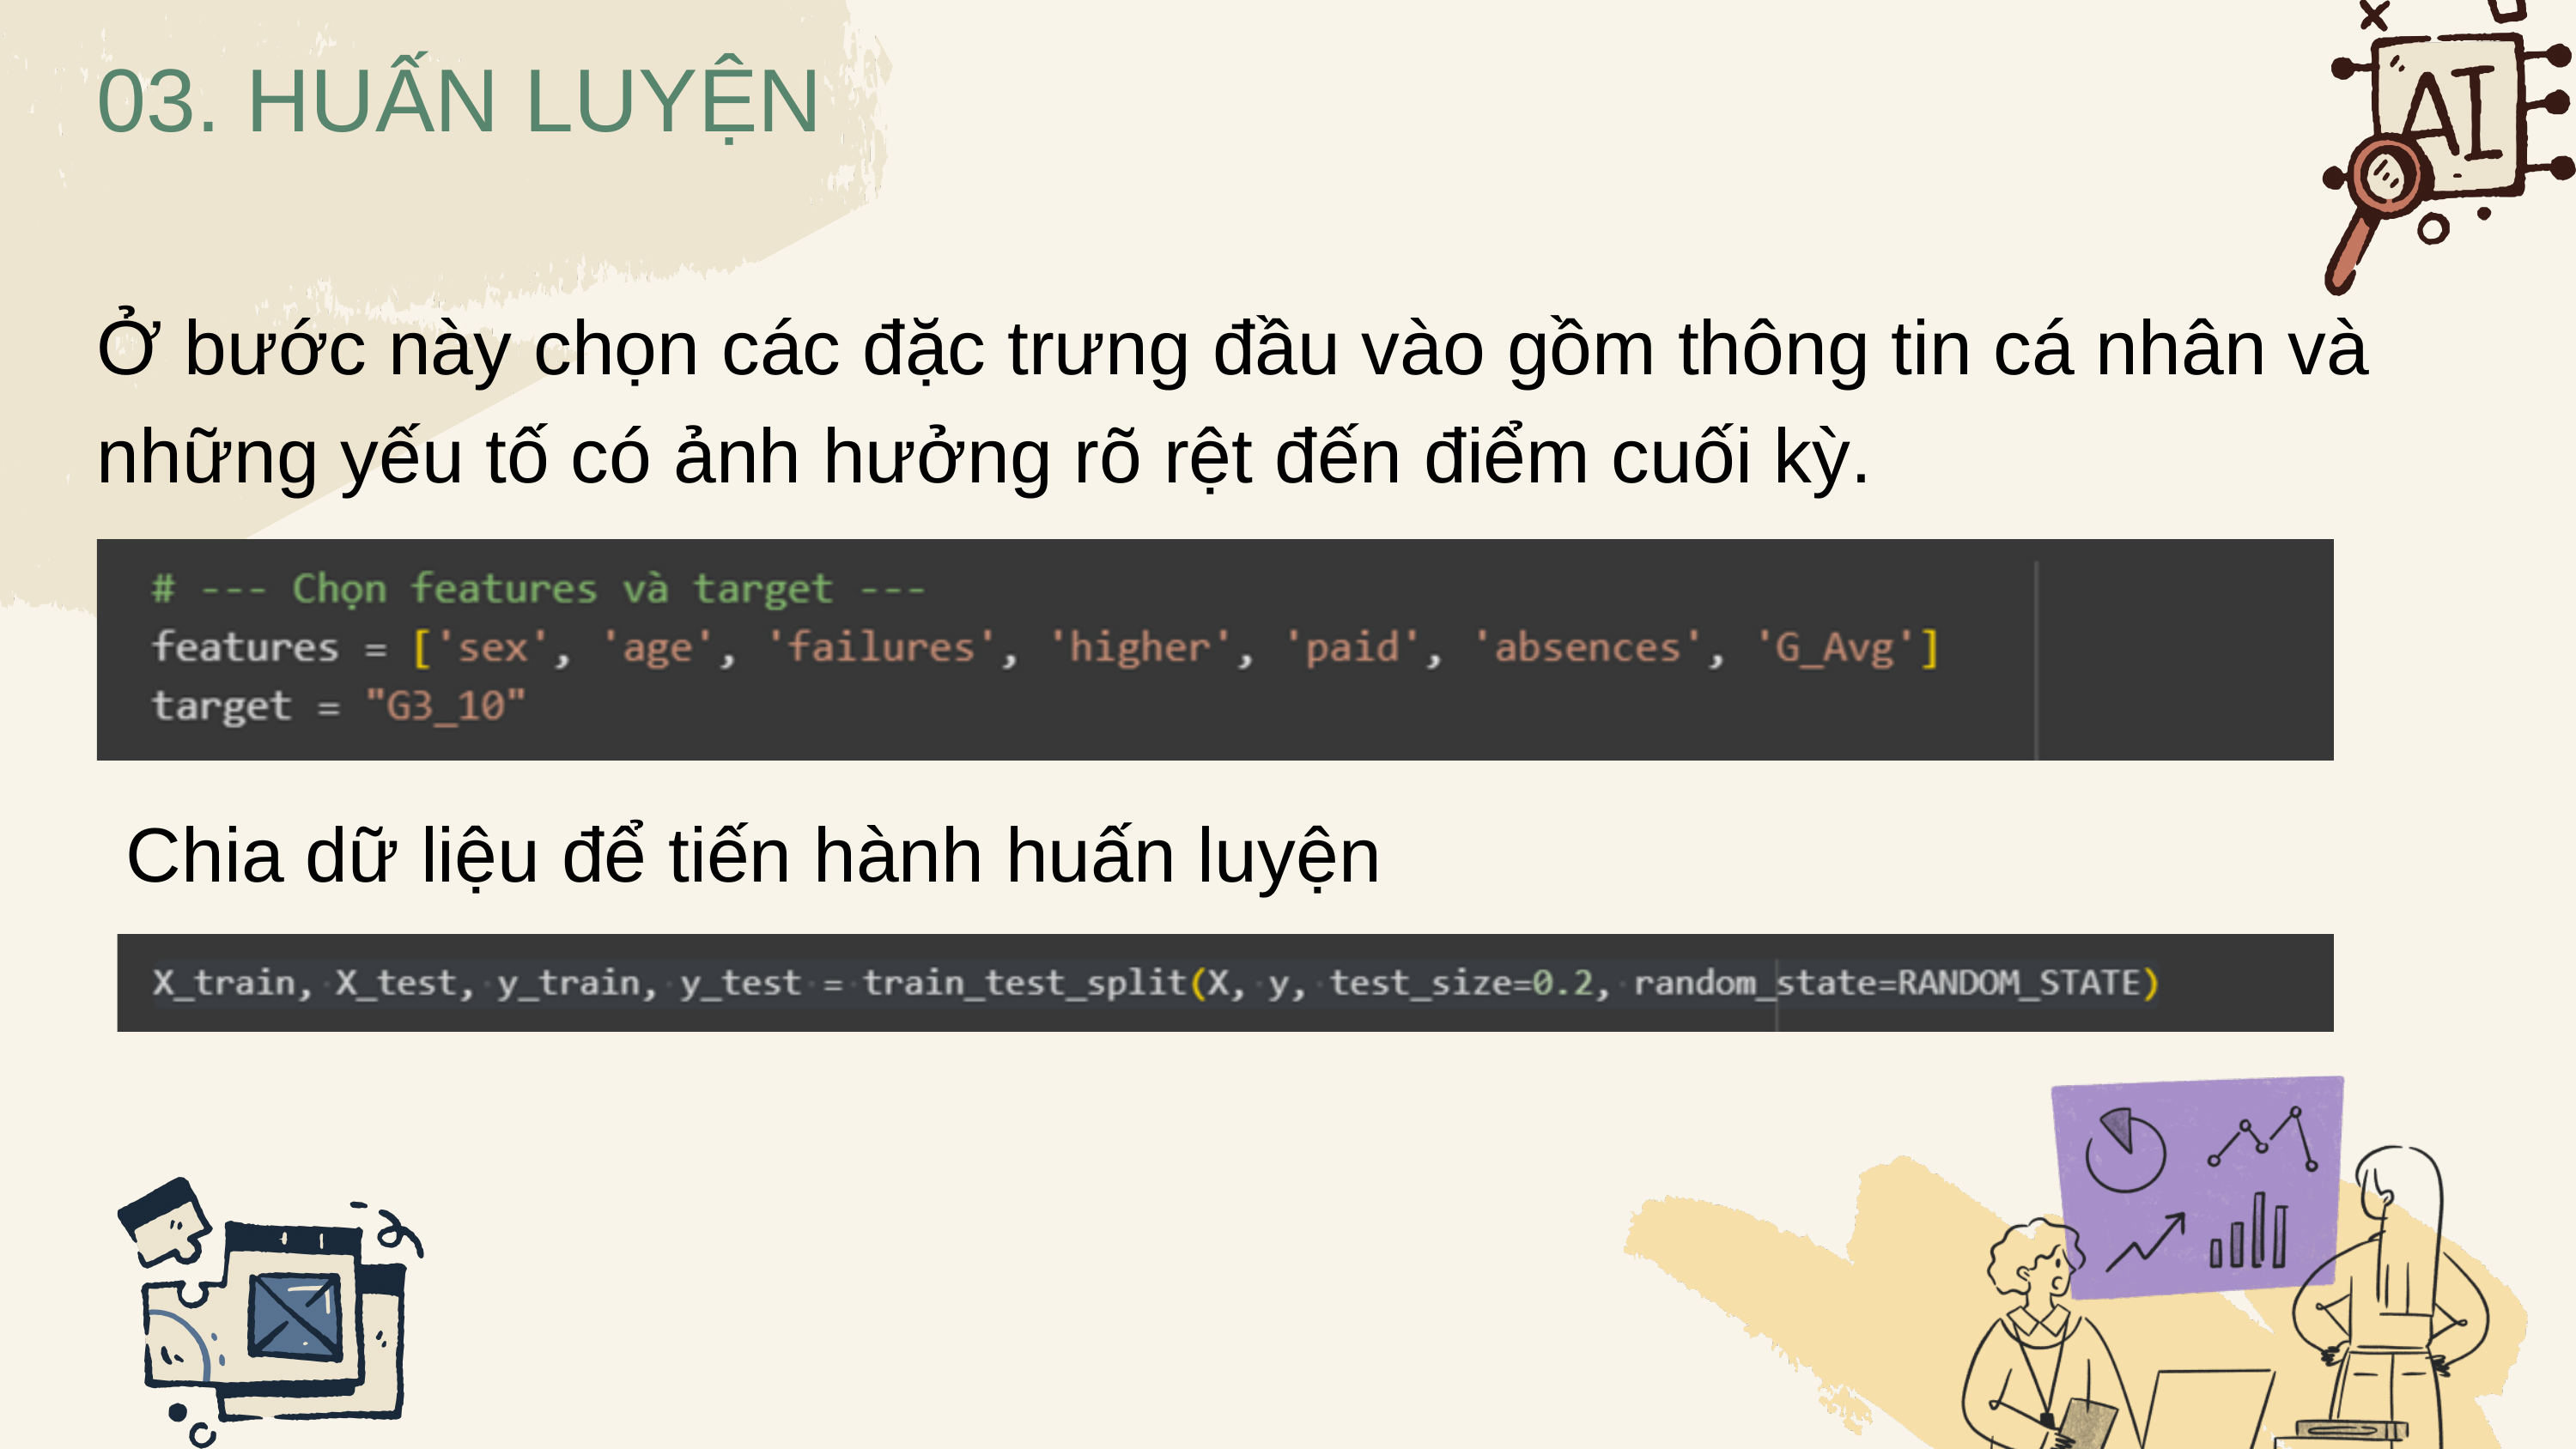

03. HUẤN LUYỆN
Ở bước này chọn các đặc trưng đầu vào gồm thông tin cá nhân và những yếu tố có ảnh hưởng rõ rệt đến điểm cuối kỳ.

Chia dữ liệu để tiến hành huấn luyện